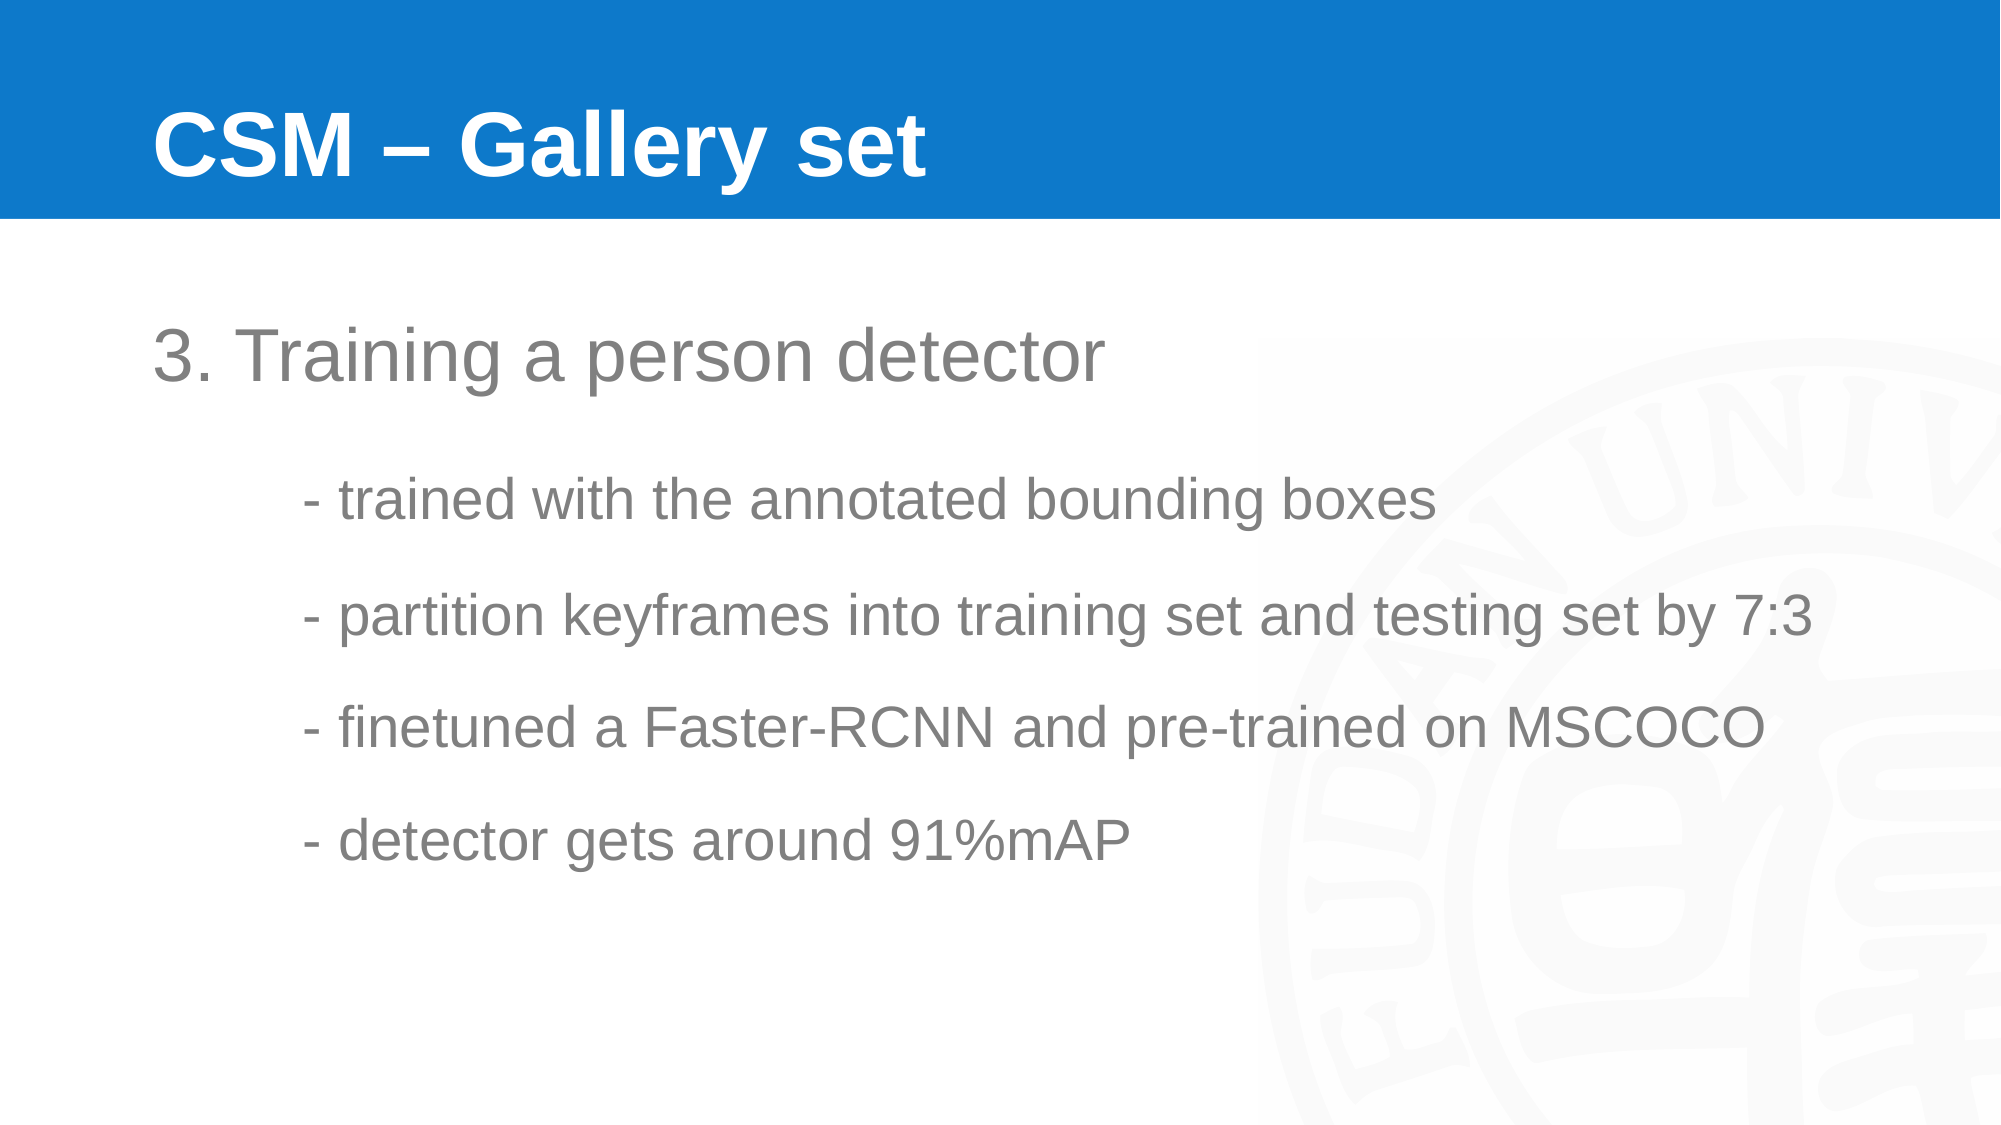

# CSM – Gallery set
3. Training a person detector
	- trained with the annotated bounding boxes
	- partition keyframes into training set and testing set by 7:3
	- finetuned a Faster-RCNN and pre-trained on MSCOCO
	- detector gets around 91%mAP